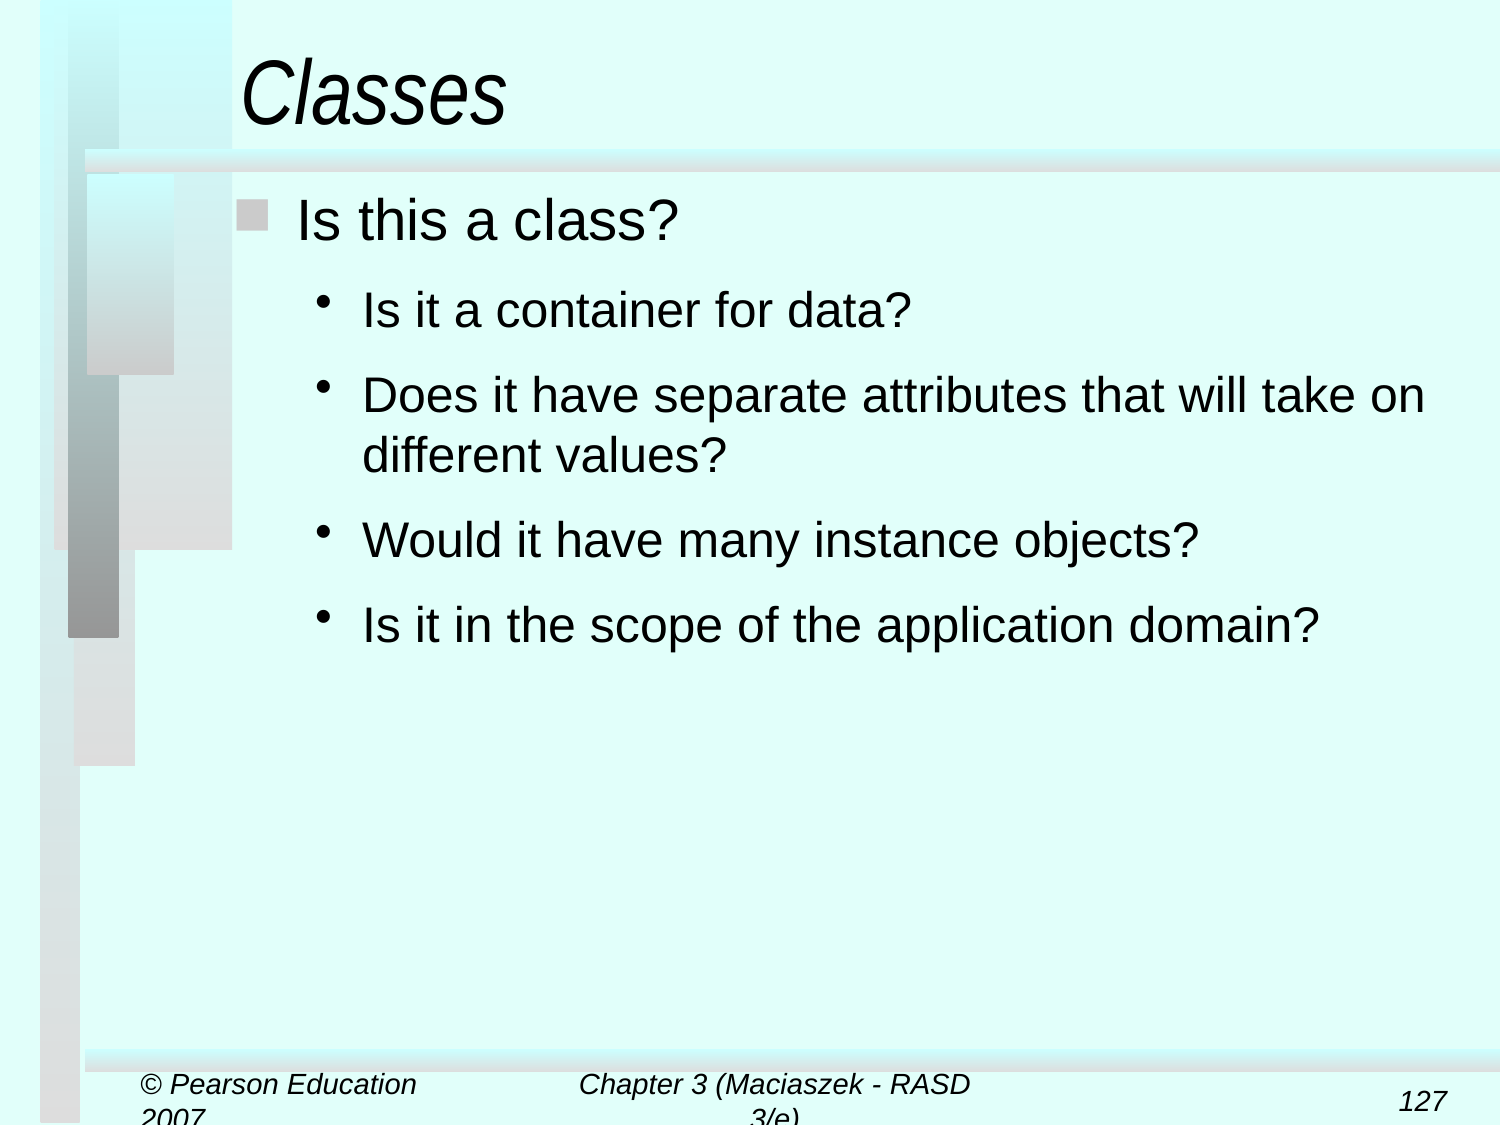

# Classes
Is this a class?
Is it a container for data?
Does it have separate attributes that will take on different values?
Would it have many instance objects?
Is it in the scope of the application domain?
© Pearson Education 2007
Chapter 3 (Maciaszek - RASD 3/e)
127